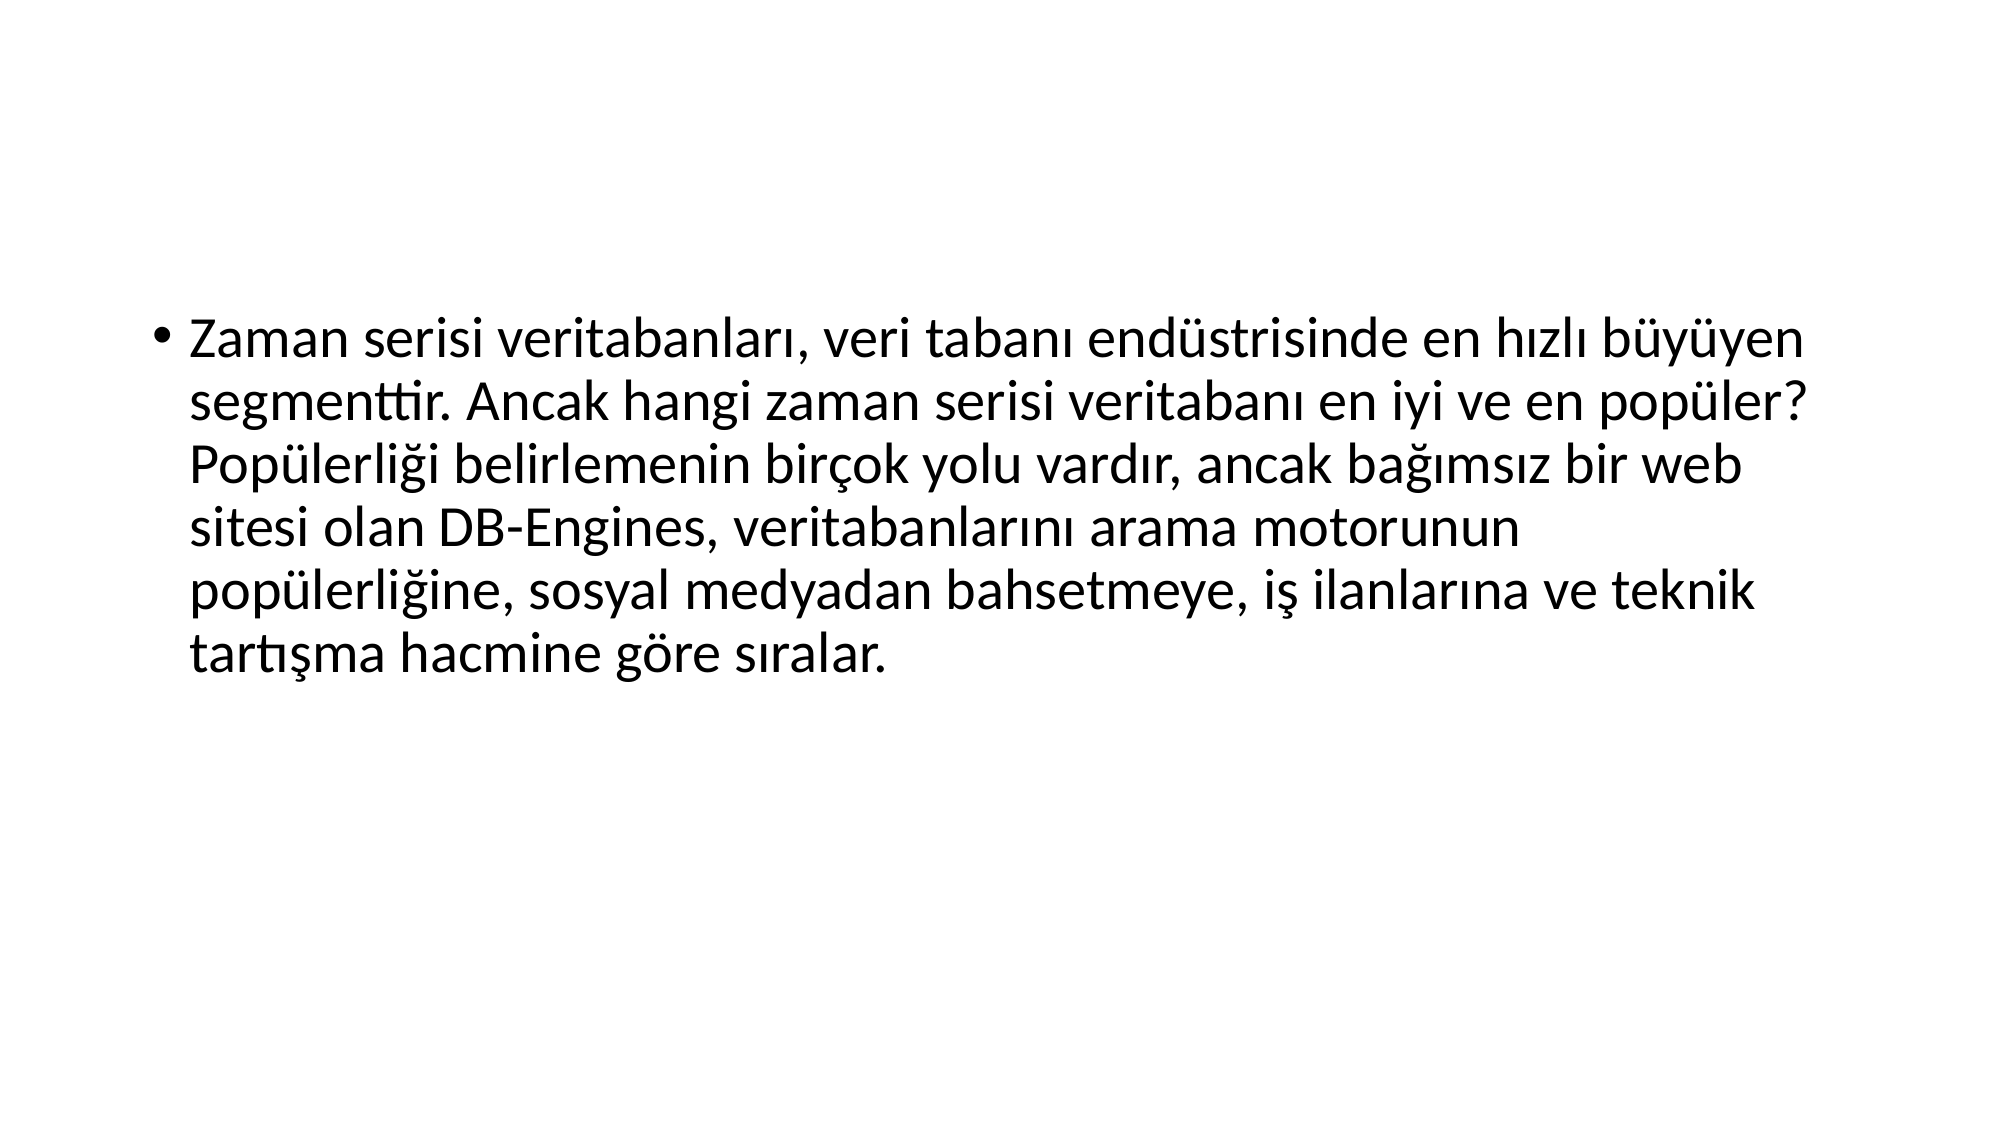

Zaman serisi veritabanları, veri tabanı endüstrisinde en hızlı büyüyen segmenttir. Ancak hangi zaman serisi veritabanı en iyi ve en popüler? Popülerliği belirlemenin birçok yolu vardır, ancak bağımsız bir web sitesi olan DB-Engines, veritabanlarını arama motorunun popülerliğine, sosyal medyadan bahsetmeye, iş ilanlarına ve teknik tartışma hacmine göre sıralar.